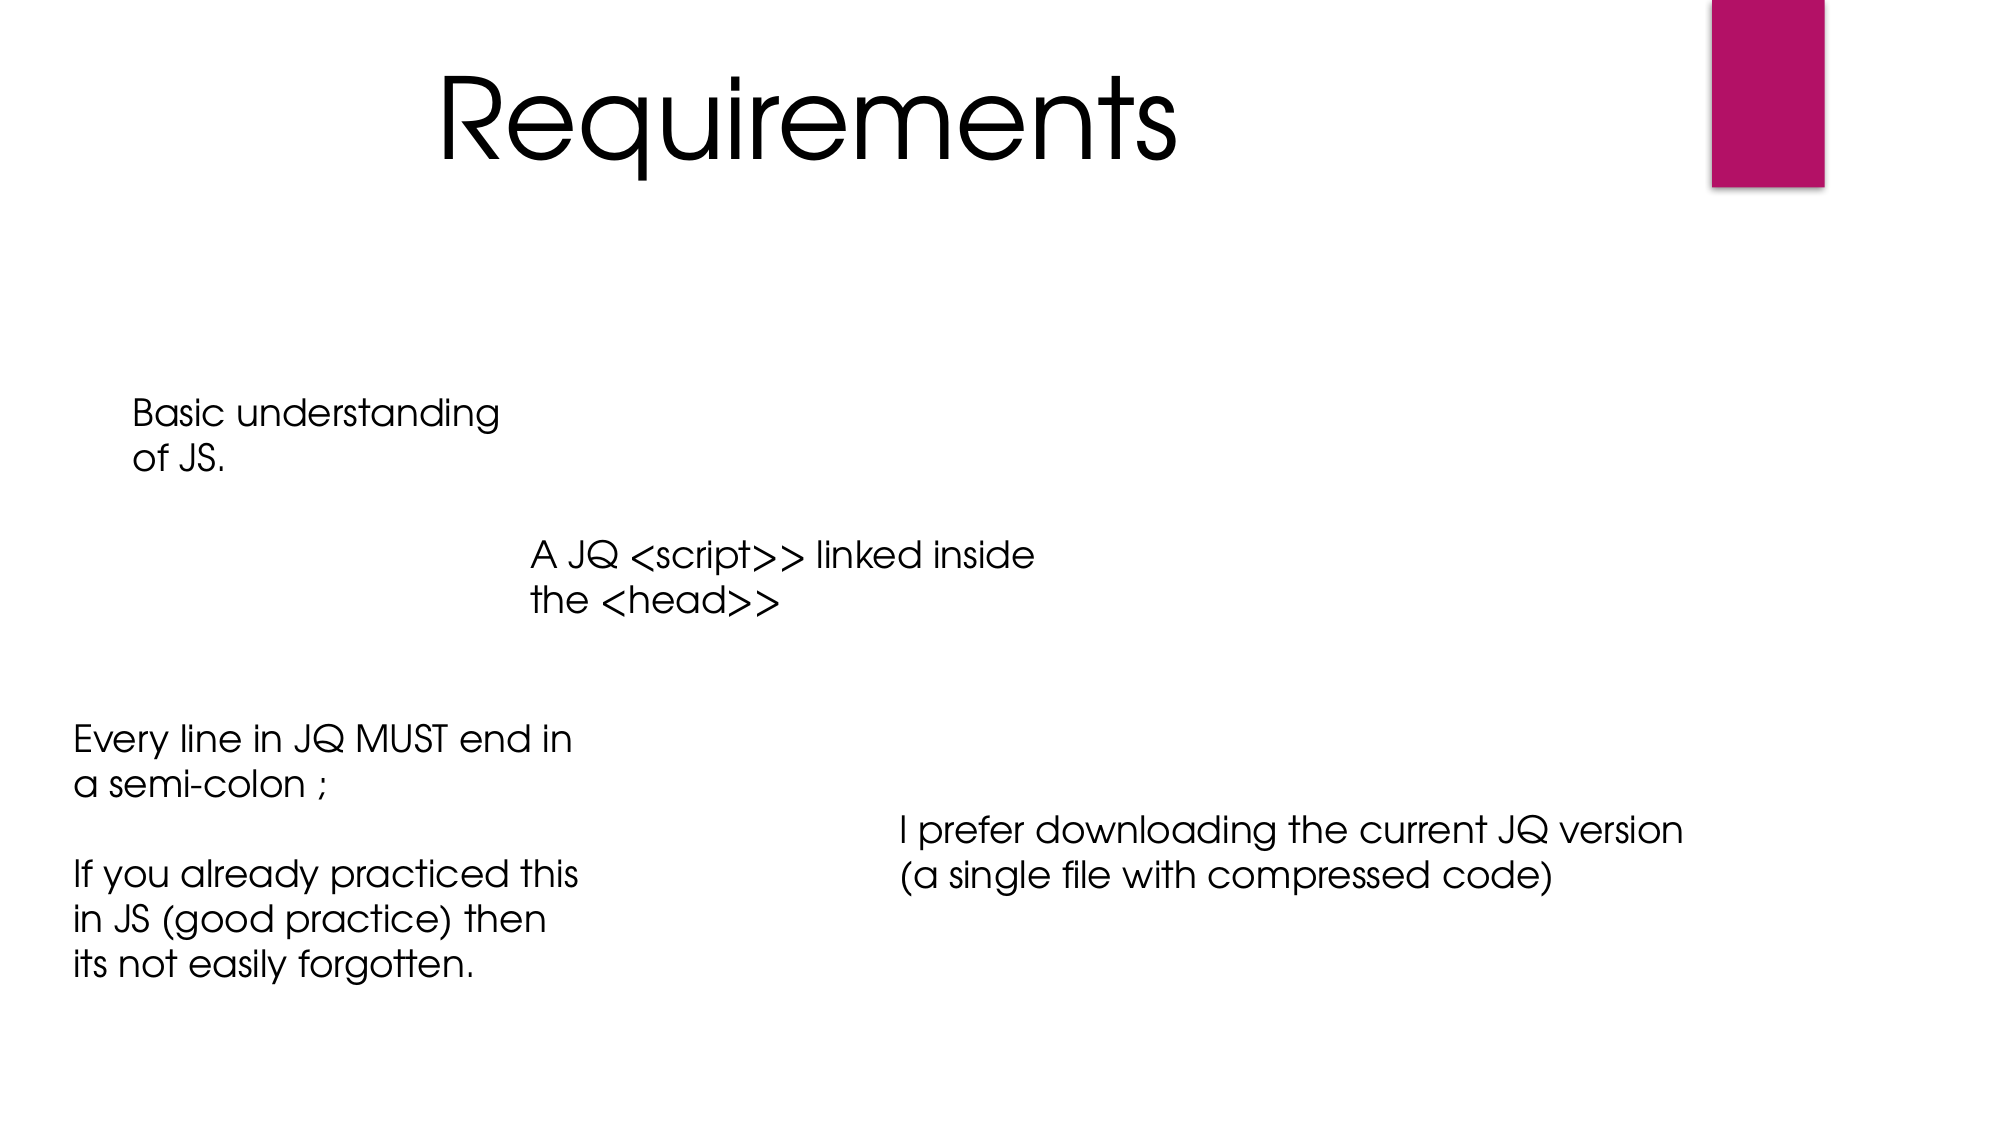

Requirements
Basic understanding of JS.
A JQ <script>> linked inside the <head>>
Every line in JQ MUST end in a semi-colon ;

If you already practiced this in JS (good practice) then its not easily forgotten.
I prefer downloading the current JQ version (a single file with compressed code)